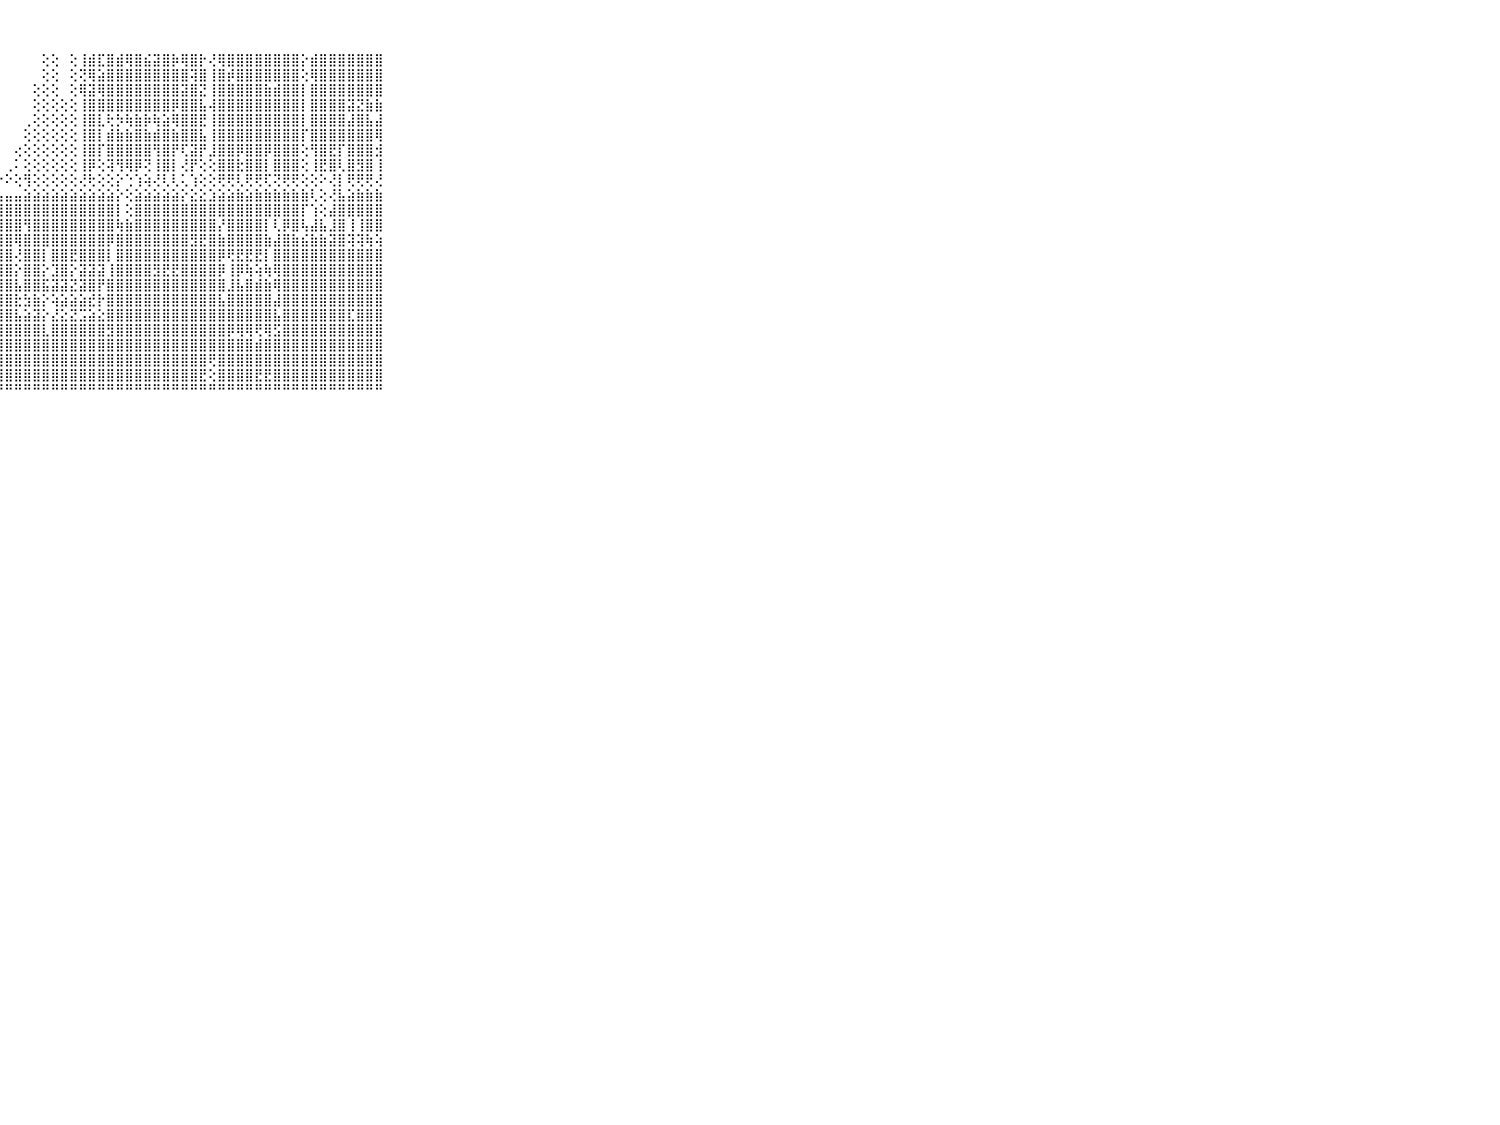

⠀⠀⠀⠀⠀⠀⠀⠀⠀⠀⠀⠀⠀⠀⠀⠀⠀⠀⠀⠀⠀⠀⠀⠀⠀⠀⠀⠀⠀⠀⠀⠀⢕⢕⠀⢕⢸⣾⣏⣿⣾⢿⣿⣮⣽⣿⡷⢿⣿⡗⢜⢿⣿⣿⣿⣿⣿⣿⣿⣿⡕⣾⣿⣿⣿⣿⣿⣿⣿⠀⠀⠀⠀⠀⠀⠀⠀⠀⠀⠀⠀
⠀⠀⠀⠀⠀⠀⠀⠀⠀⠀⠀⠀⠀⠀⠀⠀⠀⠀⠀⠀⠀⠀⠀⠀⠀⠀⠀⠀⠀⠀⠀⠀⢕⢕⠀⢕⢝⢿⣵⣿⣿⣿⣿⣿⣿⣿⣿⣿⢽⣿⢸⣿⡾⣿⣿⣿⣿⣿⣿⣿⢕⢿⣿⣿⣿⣿⣿⣿⣿⠀⠀⠀⠀⠀⠀⠀⠀⠀⠀⠀⠀
⠀⠀⠀⠀⠀⠀⠀⠀⠀⠀⠀⠀⠀⠀⠀⠀⠀⠀⠀⠀⠀⠀⠀⠀⠀⠀⠀⠀⠀⠀⠀⢕⢕⢕⠀⢕⢿⣽⢿⣿⣿⣿⣿⣿⣿⣿⣿⣽⣿⣝⢸⣿⣿⣿⣿⣿⣷⣾⣿⣿⡇⣿⣿⣿⣿⣿⣿⣿⣿⠀⠀⠀⠀⠀⠀⠀⠀⠀⠀⠀⠀
⠀⠀⠀⠀⠀⠀⠀⠀⠀⠀⠀⠀⠀⠀⠀⠀⠀⠀⠀⠀⠀⠀⠀⠀⠀⠀⠀⠀⠀⠀⠀⢕⢕⢕⢕⢕⢸⣿⣿⣿⣿⣿⣿⣿⣿⣿⡿⣿⣿⣧⢼⣿⣿⣿⣿⣿⣿⣿⣿⣿⡇⣿⣿⣿⣿⣽⣝⣷⣷⠀⠀⠀⠀⠀⠀⠀⠀⠀⠀⠀⠀
⠀⠀⠀⠀⠀⠀⠀⠀⠀⠀⠀⠀⠀⠀⠀⠀⠀⠀⠀⠀⠀⠀⠀⠀⠀⠀⠀⠀⠀⠀⢀⢕⢕⢕⢕⢕⢸⣿⣇⢗⡳⢷⣷⡷⢷⣵⢿⣿⣿⣟⢸⣿⣿⣿⣿⣿⣿⣿⣿⣿⡇⣿⣿⣿⣿⣼⣿⣧⣼⠀⠀⠀⠀⠀⠀⠀⠀⠀⠀⠀⠀
⠀⠀⠀⠀⠀⠀⠀⠀⠀⠀⠀⠀⠀⠀⠀⠀⠀⠀⠀⠀⠀⠀⠀⠀⠀⠀⠀⠀⠀⠀⢕⢕⢕⢕⢕⢕⢸⣿⡇⣾⣷⣷⣿⣷⣾⣿⣷⣿⣿⣧⢸⣿⣿⣿⣿⣿⣿⣿⣿⣿⡏⣿⣿⣿⣿⣿⣿⣿⢿⠀⠀⠀⠀⠀⠀⠀⠀⠀⠀⠀⠀
⠀⠀⠀⠀⠀⠀⠀⠀⠀⠀⠀⠀⠀⠀⠀⠀⠀⠀⠀⠀⠀⠀⠀⠀⠀⠀⠀⠀⠀⢔⢕⢕⢕⢕⢕⢕⢸⣿⡏⣿⣿⣿⣿⣿⢻⣿⡟⢏⣽⡟⣸⣿⣿⡿⣿⣿⡿⣿⣿⣿⢕⢻⣿⣟⡏⣿⣿⣿⣺⠀⠀⠀⠀⠀⠀⠀⠀⠀⠀⠀⠀
⠀⠀⠀⠀⠀⠀⠀⠀⠀⠀⠀⢀⠀⠀⠀⠀⠀⠀⠀⠀⠀⠀⠀⠀⠀⠀⠀⠀⢀⠅⢕⢕⢕⢕⢕⢕⢸⡿⢕⢽⢻⢿⡿⢝⢸⣿⡇⢜⡟⢕⢕⣿⣿⣗⣿⣿⡇⣿⣿⣿⢕⢸⣟⣿⢇⣿⣻⣿⢸⠀⠀⠀⠀⠀⠀⠀⠀⠀⠀⠀⠀
⠀⠀⠀⠀⠀⠀⠀⠀⠀⠀⠀⢑⢑⢐⢔⠀⠀⠀⠀⠐⠄⠀⠀⠀⠀⠀⠑⠑⠕⢕⢻⢕⢕⢕⢕⢕⢜⢗⢕⢕⡕⢑⢱⢵⢜⢇⢇⢅⢱⢕⢕⢟⢟⢇⢟⢟⢏⢝⢟⢟⢕⢕⠕⢜⡇⢟⢟⢟⢜⠀⠀⠀⠀⠀⠀⠀⠀⠀⠀⠀⠀
⠀⠀⠀⠀⠀⠀⠀⠀⠀⠀⠀⣵⣵⣵⣴⣴⣴⢅⢱⣵⢥⣤⣤⣤⣤⣤⣤⣤⣤⣤⣵⣵⣵⣵⣵⣵⣵⣵⣵⣵⡕⢕⣵⣵⣵⣵⣵⡕⣕⣕⣱⣵⣵⣷⣵⣷⣷⣷⣷⣷⣷⢇⢕⢜⣧⣵⣷⣷⣷⠀⠀⠀⠀⠀⠀⠀⠀⠀⠀⠀⠀
⠀⠀⠀⠀⠀⠀⠀⠀⠀⠀⠀⣿⣿⣿⣿⣿⣿⡅⢕⢾⣿⣿⣿⣿⣿⣿⣿⣿⣿⣿⣿⣿⣿⣿⣿⣿⣿⣿⣿⣿⡇⢕⣿⣿⣿⣿⣿⣿⣿⣿⣿⣿⣿⣿⣿⣿⣿⣿⣿⣿⡏⢱⢕⣼⣿⣿⣿⣿⣿⠀⠀⠀⠀⠀⠀⠀⠀⠀⠀⠀⠀
⠀⠀⠀⠀⠀⠀⠀⠀⠀⠀⠀⣿⣿⣿⣿⣿⣿⡇⢱⣽⣼⣿⡏⣿⡟⣿⣿⣿⣿⣿⢻⣿⣿⣿⣿⣿⣿⣿⣿⣿⢷⣷⣿⣿⣿⣿⣿⣿⣿⣿⣿⡜⣿⣿⣿⣿⡇⢇⡿⣿⢧⣼⣧⣸⣿⢸⢸⣿⣿⠀⠀⠀⠀⠀⠀⠀⠀⠀⠀⠀⠀
⠀⠀⠀⠀⠀⠀⠀⠀⠀⠀⠀⣿⢿⢿⢿⣟⣏⣻⣿⣵⢕⢕⢕⢕⣕⣿⣿⣿⣿⢿⣿⣿⣿⣿⣿⣿⣿⣿⣿⡿⣿⣿⣿⣿⣿⣿⣿⣿⣻⣟⣿⣷⣿⣿⣿⣿⣷⣼⣿⣷⣮⣷⣷⣽⣿⢽⢽⢷⢵⠀⠀⠀⠀⠀⠀⠀⠀⠀⠀⠀⠀
⠀⠀⠀⠀⠀⠀⠀⠀⠀⠀⠀⣿⣿⣿⣿⣿⣿⣿⣽⣿⣿⣿⣿⣿⣿⣿⣿⣿⣿⢜⣿⣿⡇⣿⣿⣟⣿⣿⣿⡇⣿⣿⣿⣿⣿⣿⣿⣿⣿⣿⣿⡿⢟⣟⣟⣟⡇⣿⣿⣿⣿⣿⣿⣿⣿⣿⣿⣿⣿⠀⠀⠀⠀⠀⠀⠀⠀⠀⠀⠀⠀
⠀⠀⠀⠀⠀⠀⠀⠀⠀⠀⠀⣿⣿⣿⣿⣿⣿⣿⣿⣿⣿⣿⣿⣿⣿⣿⣿⣿⣿⡕⣿⣿⡕⣹⣿⡕⣽⣽⣽⢸⣿⣿⣿⣿⣻⣟⣟⣿⣿⣿⣿⡿⢸⡿⢷⢵⢷⢿⣿⣿⣿⣿⣿⣿⣿⣿⣿⣿⣿⠀⠀⠀⠀⠀⠀⠀⠀⠀⠀⠀⠀
⠀⠀⠀⠀⠀⠀⠀⠀⠀⠀⠀⣿⣿⣿⣿⣿⣿⣿⣿⣿⣿⣿⣿⣿⣿⣿⣿⣿⣿⣧⣿⣿⣯⣽⣽⣝⣽⣿⡟⣿⣿⣿⣿⣿⣿⣿⣿⣿⣿⣿⣿⣿⣸⣧⣿⣾⣷⢿⣿⣿⣿⣿⣿⣿⣿⣿⣿⣿⣿⠀⠀⠀⠀⠀⠀⠀⠀⠀⠀⠀⠀
⠀⠀⠀⠀⠀⠀⠀⠀⠀⠀⠀⣿⣿⢿⣿⣿⣿⣽⣿⡿⣿⡿⢿⣿⣿⣽⣸⣿⣿⣗⣳⣷⡕⢵⣵⣵⣵⣞⡗⣿⣿⣿⣿⣿⣿⣿⣿⣿⣿⣿⣿⣧⣿⣿⣿⣿⣿⣼⣿⣿⣿⣿⣿⣿⣿⣿⣿⣿⣿⠀⠀⠀⠀⠀⠀⠀⠀⠀⠀⠀⠀
⠀⠀⠀⠀⠀⠀⠀⠀⠀⠀⠀⣻⣿⢿⢟⢏⢿⣇⢕⢕⣵⣧⣼⣿⣿⣿⣿⣿⣿⣧⣵⣽⡕⣜⣕⣝⣩⣵⣕⣿⣿⣿⣿⣿⣿⣿⣿⣿⣿⣿⣿⣿⣿⣿⣿⣿⣿⣧⣿⣿⣿⣿⣿⣿⣿⣏⣿⣿⣿⠀⠀⠀⠀⠀⠀⠀⠀⠀⠀⠀⠀
⠀⠀⠀⠀⠀⠀⠀⠀⠀⠀⠀⢱⣷⣵⣵⣵⡕⢵⣷⣿⣿⣿⣿⣿⣿⣿⣿⣿⣿⣿⣿⣿⣇⣿⣿⣿⣿⣿⣿⣻⣿⣿⣿⣿⣿⣿⣿⣿⣿⣿⣿⣿⡿⢿⢿⢟⢿⣫⣿⣿⣿⣿⣿⣿⣿⣿⣿⣿⣿⠀⠀⠀⠀⠀⠀⠀⠀⠀⠀⠀⠀
⠀⠀⠀⠀⠀⠀⠀⠀⠀⠀⠀⣿⣿⣿⣿⣿⡇⢜⣿⣿⣿⣿⣿⣿⣿⣿⣿⣿⣿⣿⣿⣿⣿⣿⣿⣿⣿⣿⣿⣿⣿⣿⣿⣿⣿⣿⣿⣿⣿⣿⣿⣿⣿⣿⣿⣾⣿⣿⣿⣿⣿⣿⣿⣿⣿⣿⣿⣿⣿⠀⠀⠀⠀⠀⠀⠀⠀⠀⠀⠀⠀
⠀⠀⠀⠀⠀⠀⠀⠀⠀⠀⠀⣿⣿⣿⣿⣿⡇⢕⣿⣿⣿⣿⢿⢿⢿⢿⣿⣿⣿⣿⣿⣿⣿⣿⣿⣿⣿⣿⣿⣿⣿⣿⣿⣿⣿⣿⣿⣿⣿⣿⢟⣿⣿⣿⣿⣿⣿⣿⣿⣿⣿⣿⣿⣿⣿⣿⣿⣿⣿⠀⠀⠀⠀⠀⠀⠀⠀⠀⠀⠀⠀
⠀⠀⠀⠀⠀⠀⠀⠀⠀⠀⠀⣿⣿⣿⣿⣿⡇⢕⢏⢝⢁⠀⠀⠀⢁⢕⢸⣿⣿⣿⣿⣿⣿⣿⣿⣿⣿⣿⣿⣿⣿⣿⣿⣿⣿⣿⣿⣿⣿⣟⢕⣿⣿⣿⣿⣟⣟⣿⣿⣿⣿⣿⣿⣿⣿⣿⣿⣿⣿⠀⠀⠀⠀⠀⠀⠀⠀⠀⠀⠀⠀
⠀⠀⠀⠀⠀⠀⠀⠀⠀⠀⠀⠛⠛⠛⠛⠛⠃⠑⠑⠑⠑⠑⠑⠑⠑⠑⠘⠛⠛⠛⠛⠛⠛⠛⠛⠛⠛⠛⠛⠛⠛⠛⠛⠛⠛⠛⠛⠛⠛⠛⠛⠛⠛⠛⠛⠛⠛⠛⠛⠛⠛⠛⠛⠛⠛⠛⠛⠛⠛⠀⠀⠀⠀⠀⠀⠀⠀⠀⠀⠀⠀